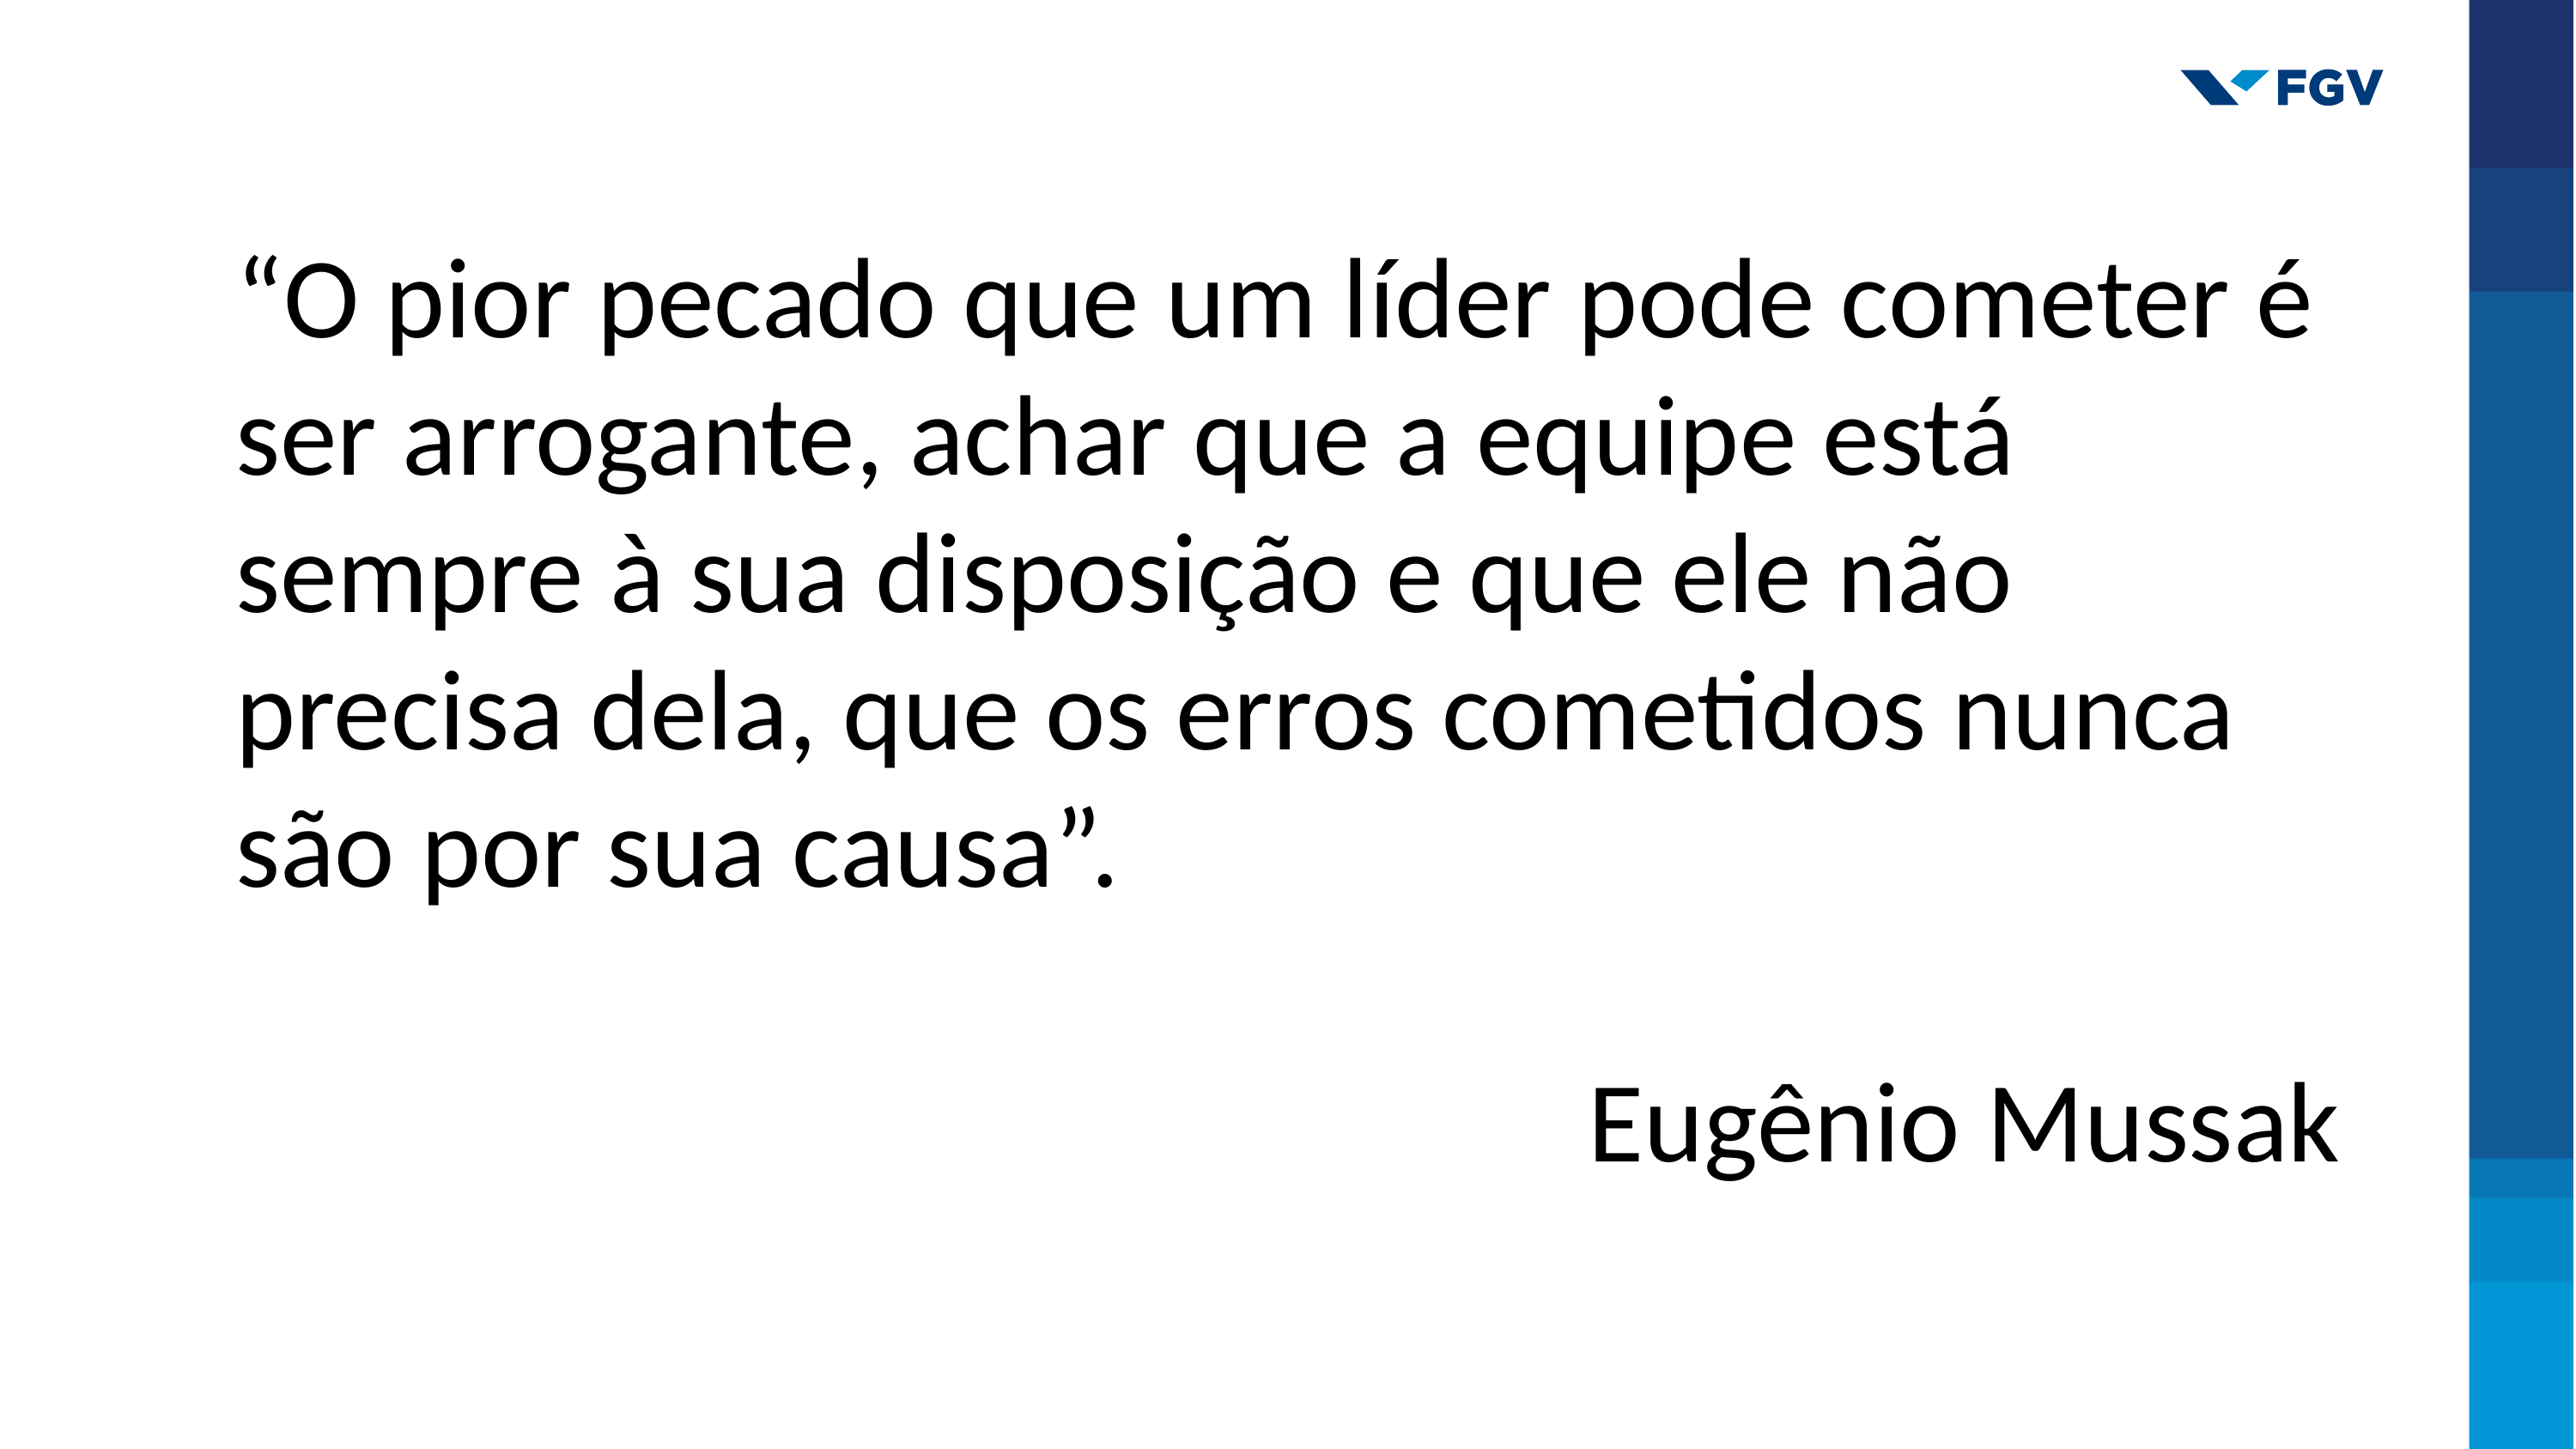

“O pior pecado que um líder pode cometer é ser arrogante, achar que a equipe está sempre à sua disposição e que ele não precisa dela, que os erros cometidos nunca são por sua causa”.

Eugênio Mussak